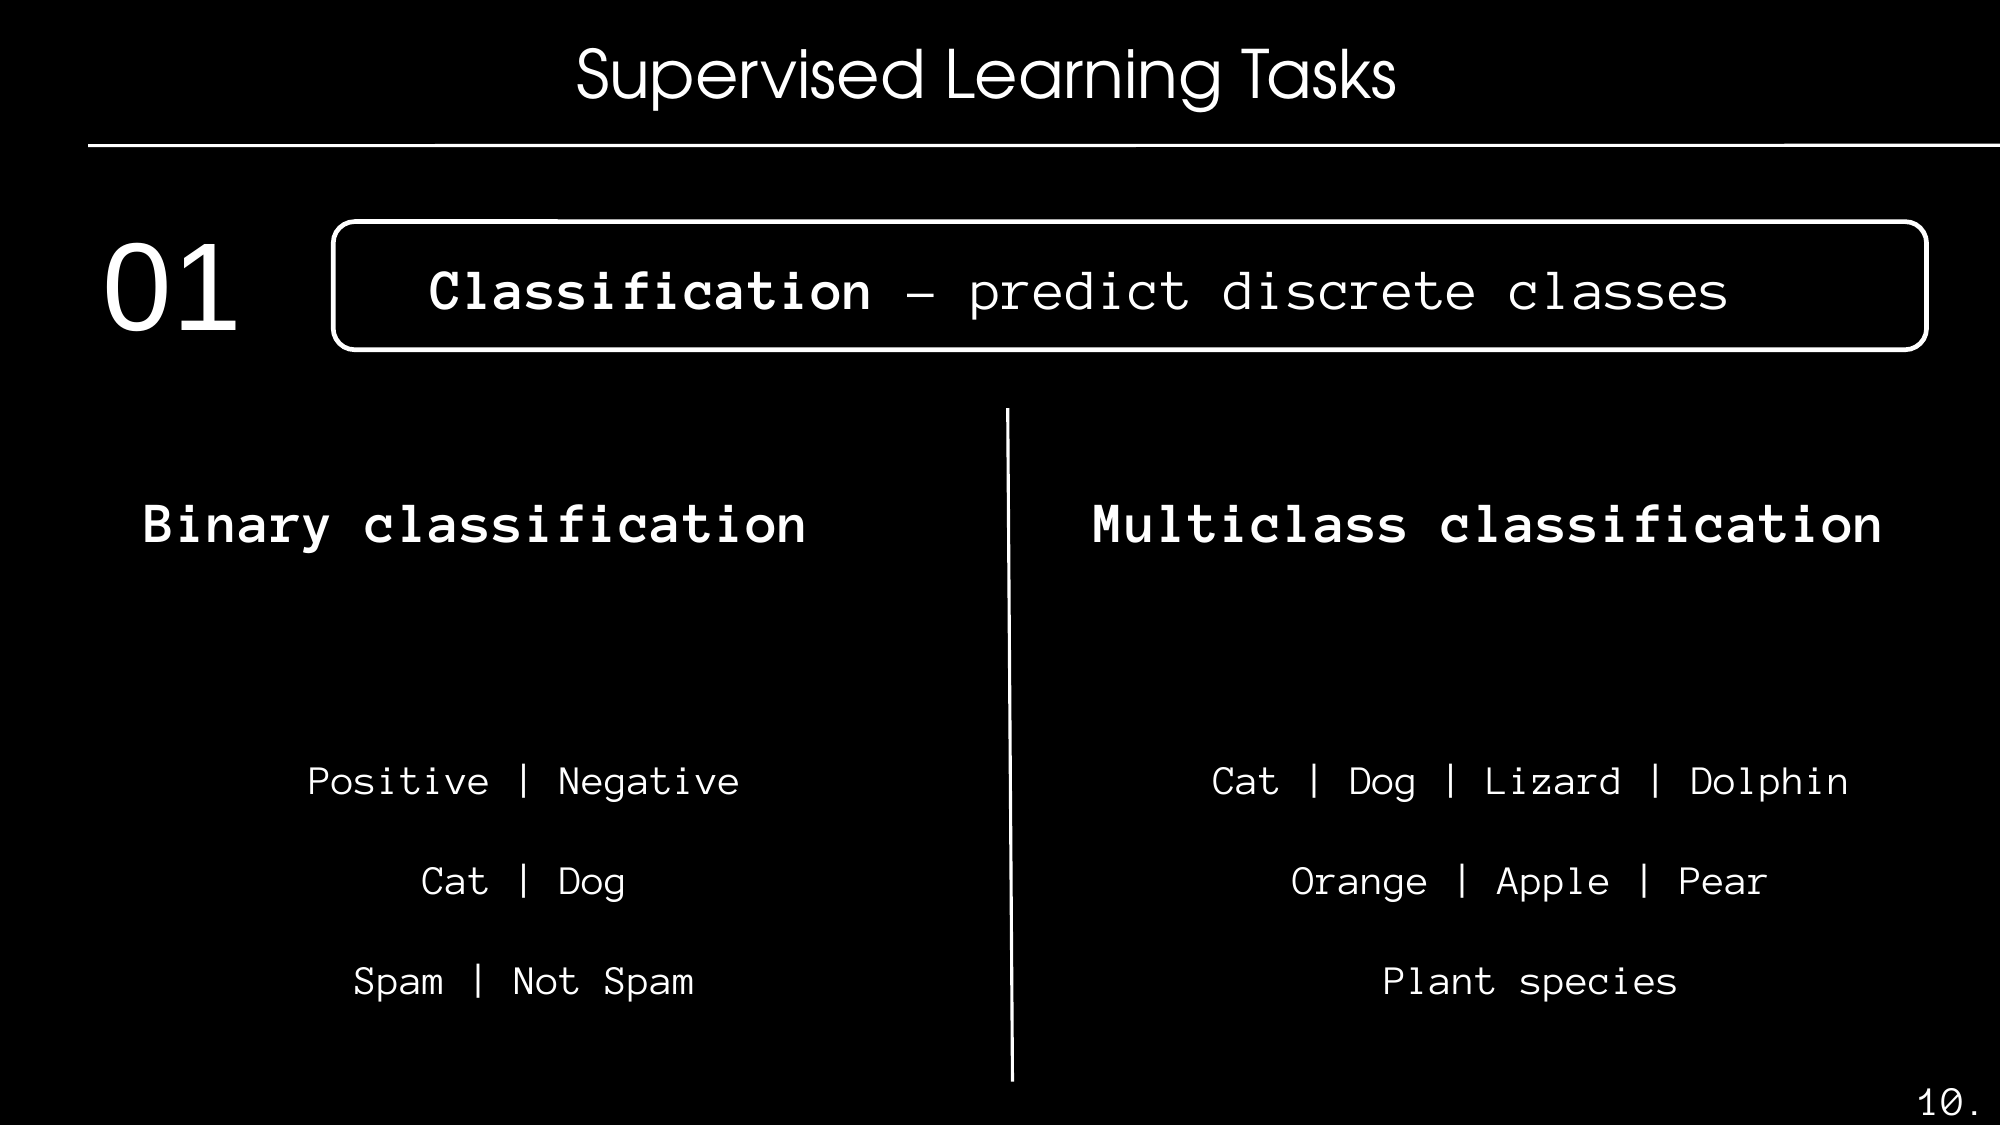

Supervised Learning Tasks
01

Classification - predict discrete classes
Multiclass classification
Binary classification
Positive | Negative

Cat | Dog

Spam | Not Spam
Cat | Dog | Lizard | Dolphin

Orange | Apple | Pear

Plant species
10.